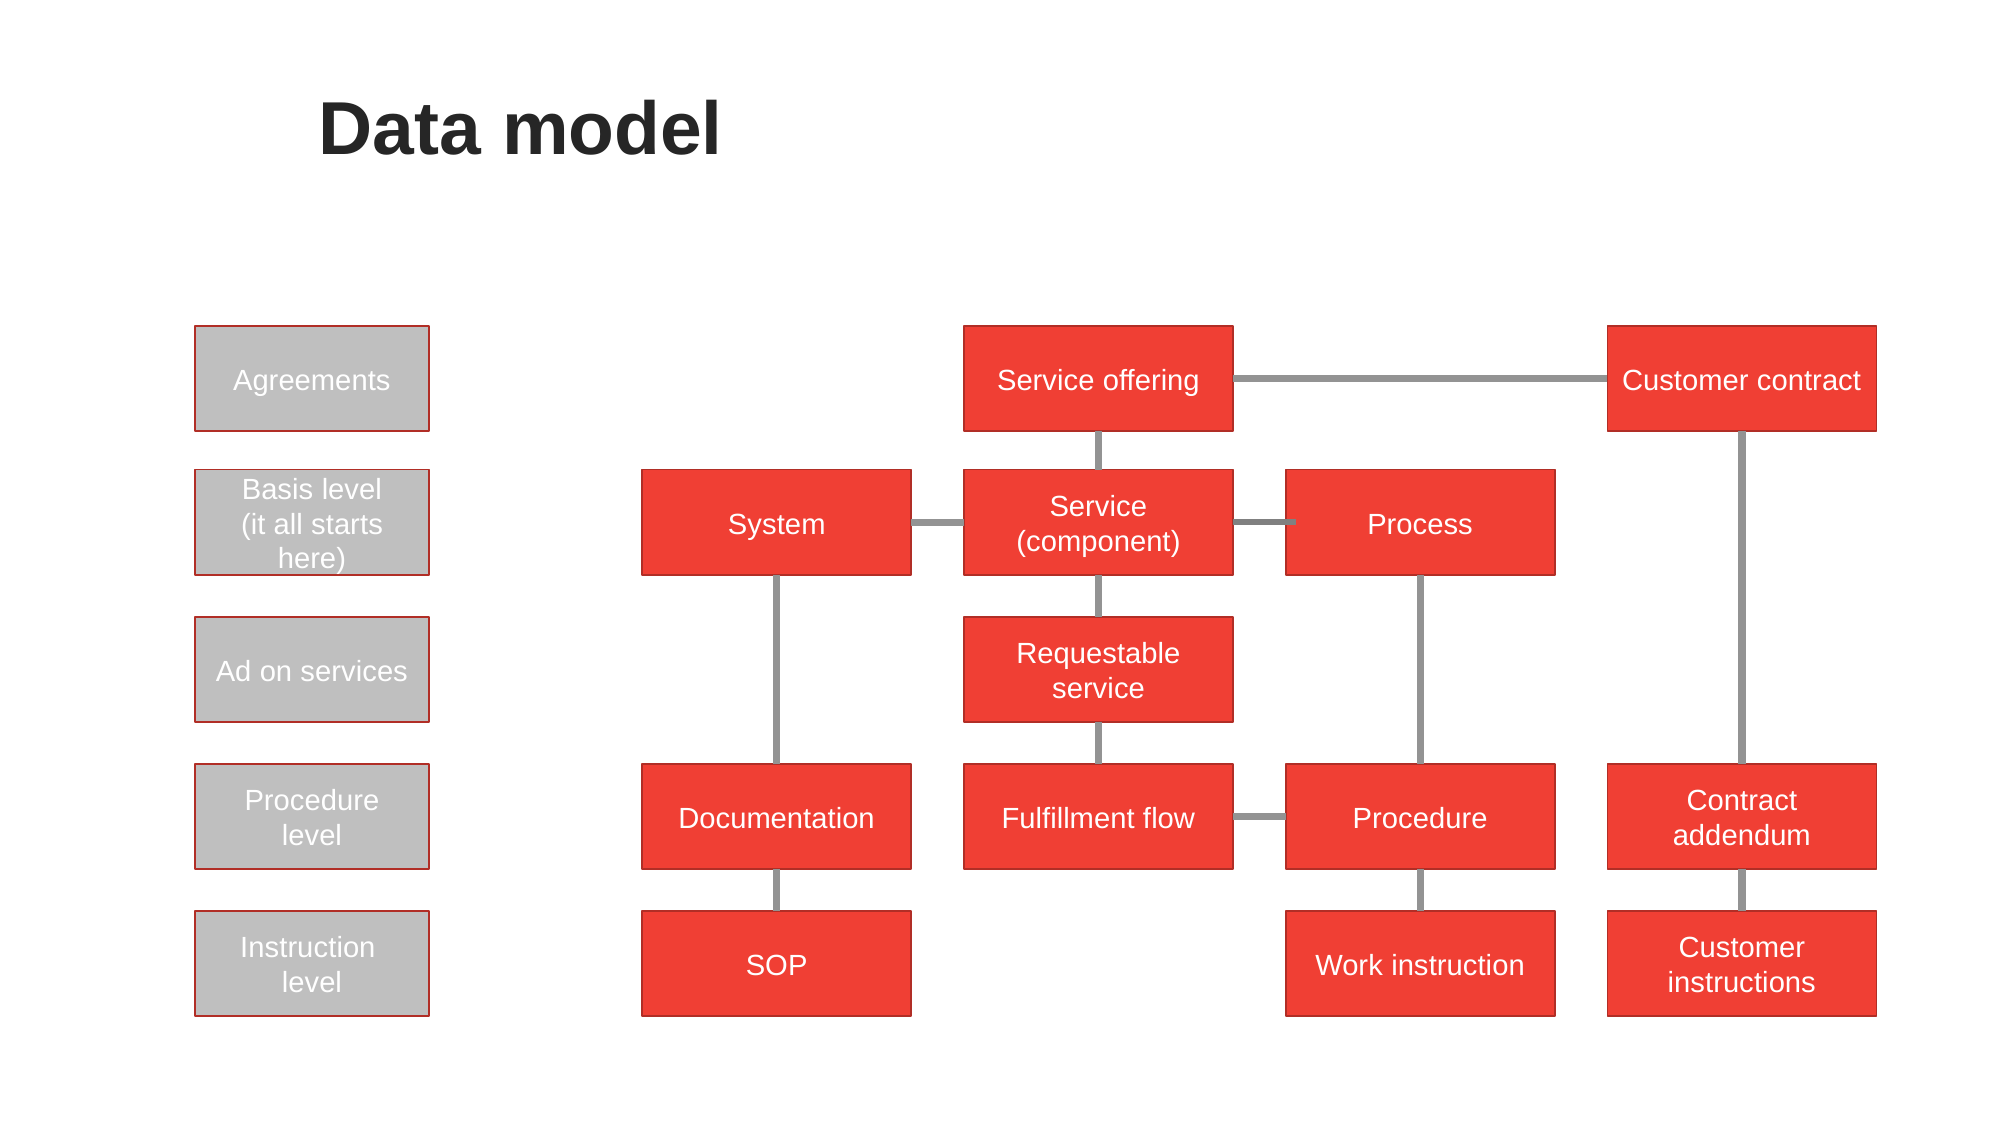

Data model
Agreements
Customer contract
Service offering
Basis level
(it all starts here)
Process
System
Service (component)
Ad on services
Requestable service
Procedure
level
Documentation
Contract addendum
Fulfillment flow
Procedure
Instruction
level
SOP
Customer instructions
Work instruction